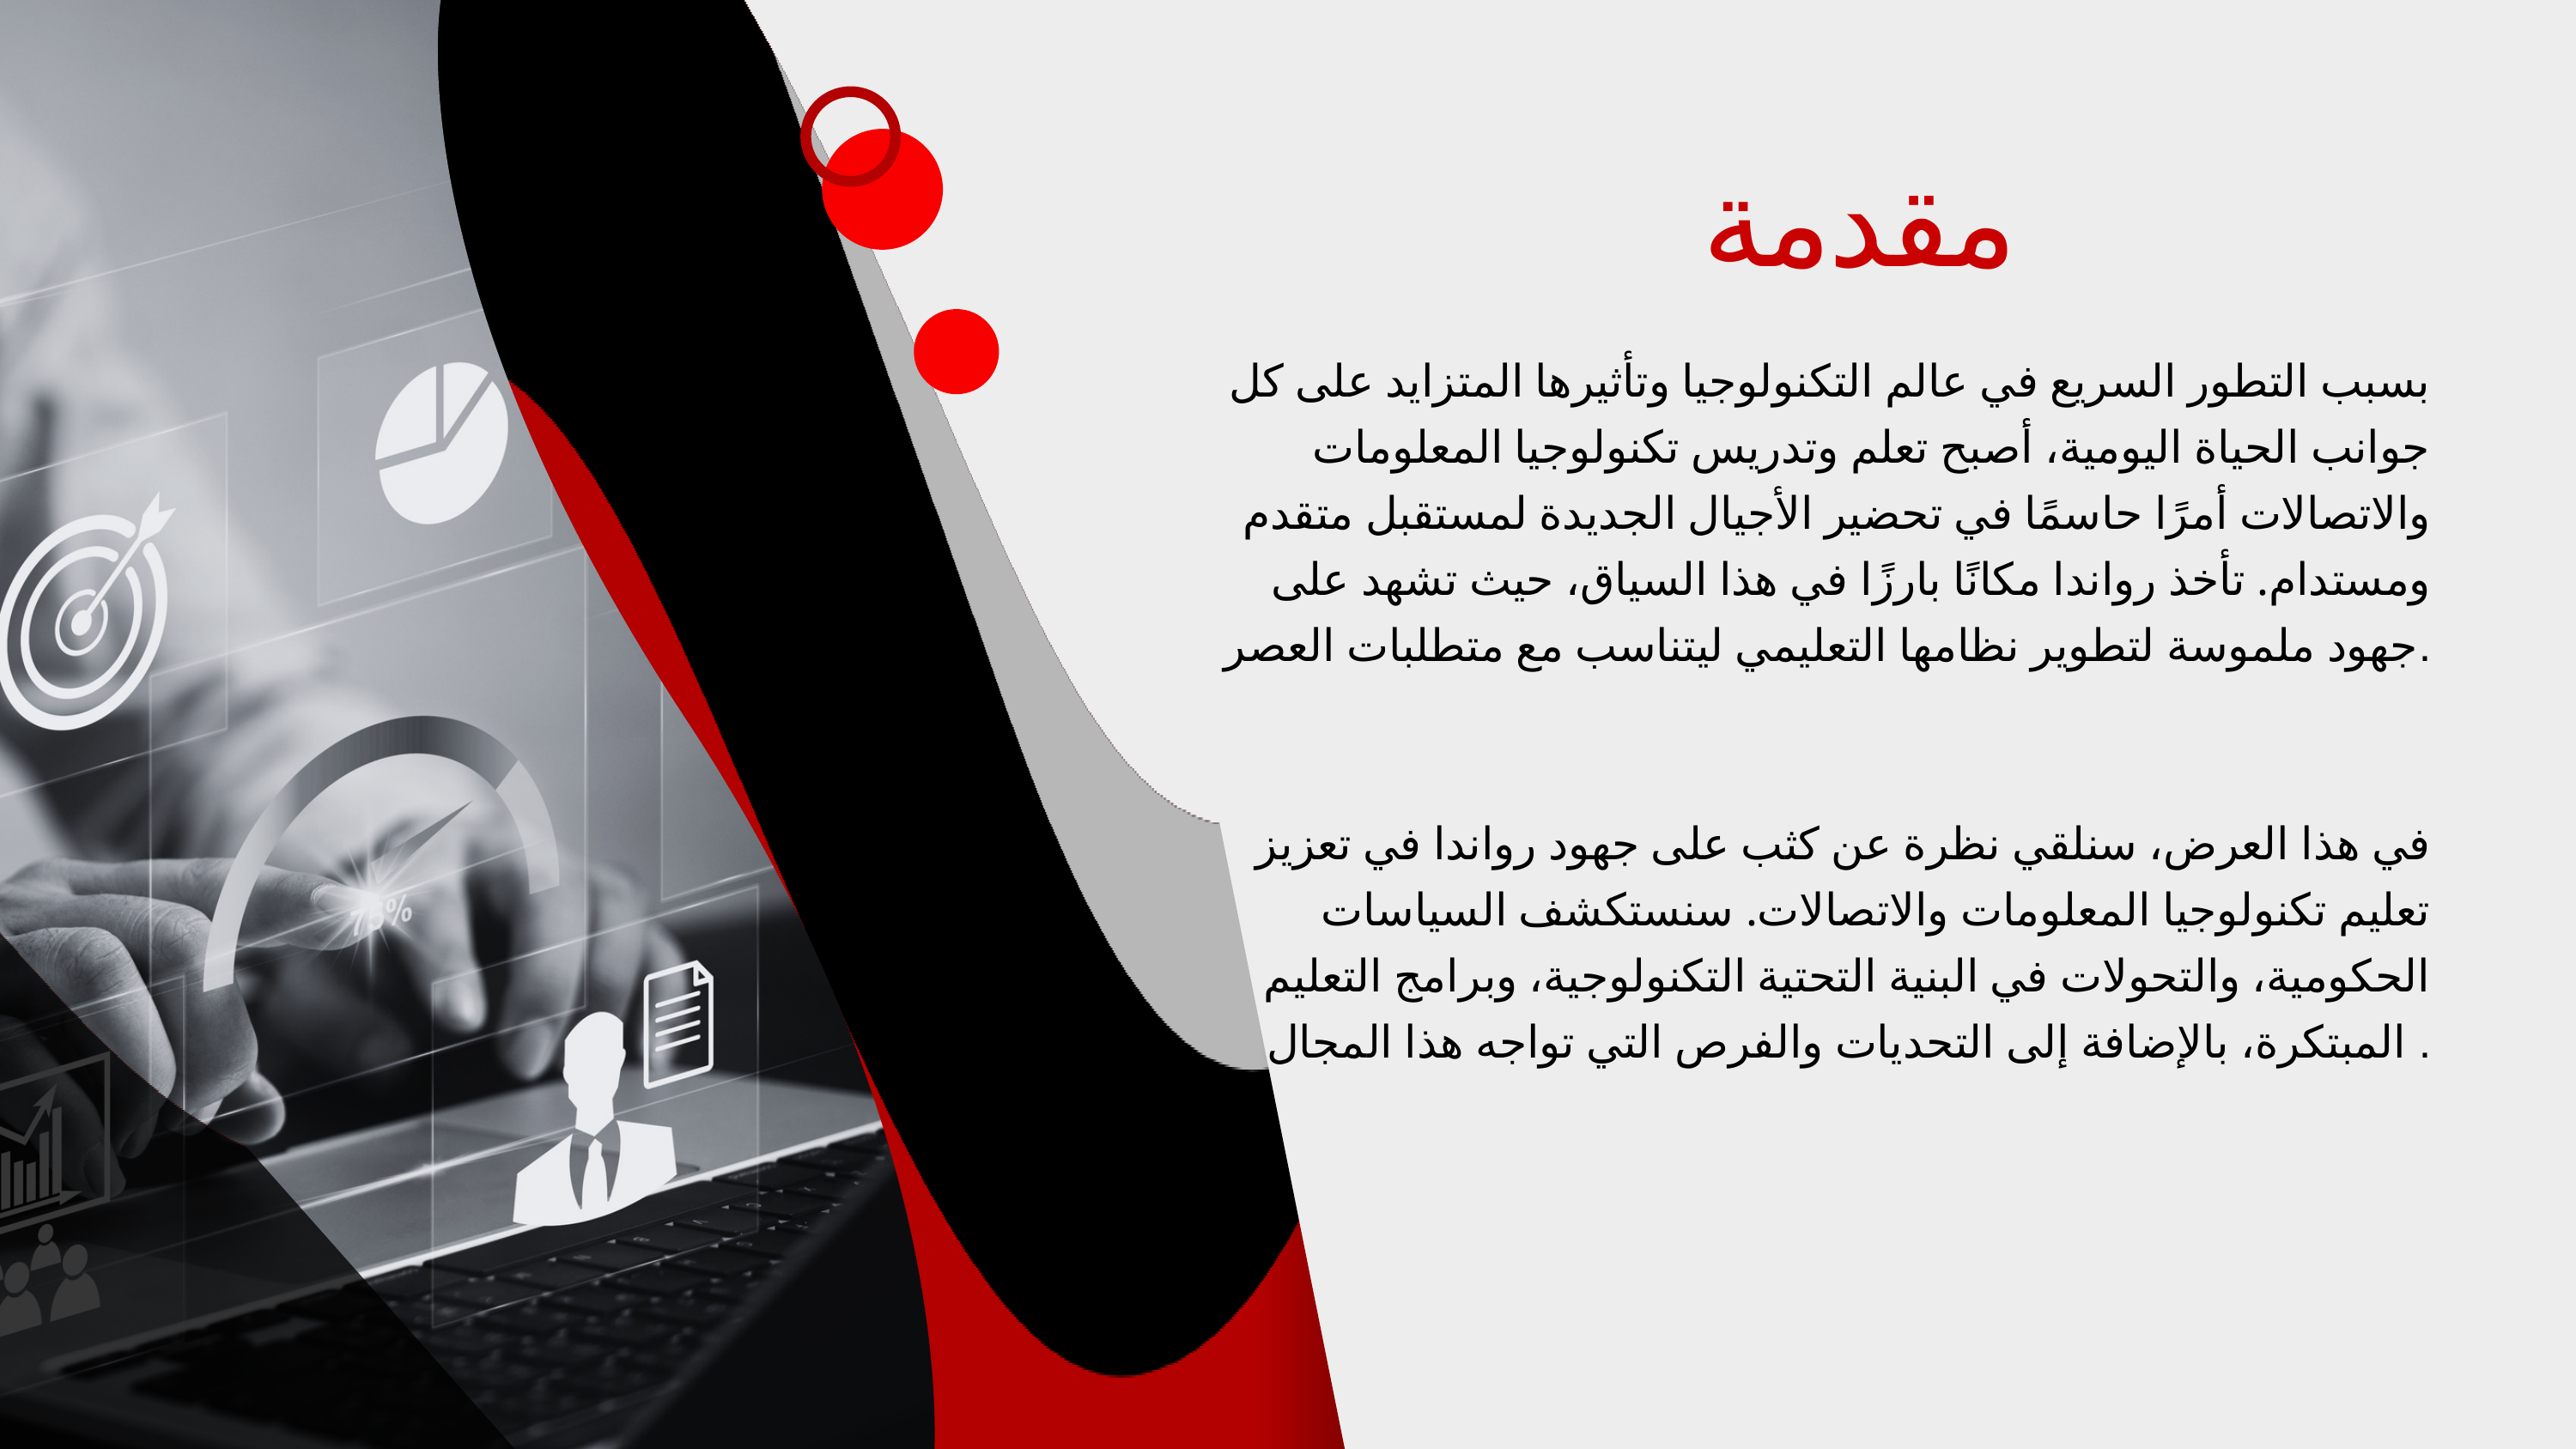

مقدمة

بسبب التطور السريع في عالم التكنولوجيا وتأثيرها المتزايد على كل جوانب الحياة اليومية، أصبح تعلم وتدريس تكنولوجيا المعلومات والاتصالات أمرًا حاسمًا في تحضير الأجيال الجديدة لمستقبل متقدم ومستدام. تأخذ رواندا مكانًا بارزًا في هذا السياق، حيث تشهد على جهود ملموسة لتطوير نظامها التعليمي ليتناسب مع متطلبات العصر.

في هذا العرض، سنلقي نظرة عن كثب على جهود رواندا في تعزيز تعليم تكنولوجيا المعلومات والاتصالات. سنستكشف السياسات الحكومية، والتحولات في البنية التحتية التكنولوجية، وبرامج التعليم المبتكرة، بالإضافة إلى التحديات والفرص التي تواجه هذا المجال .